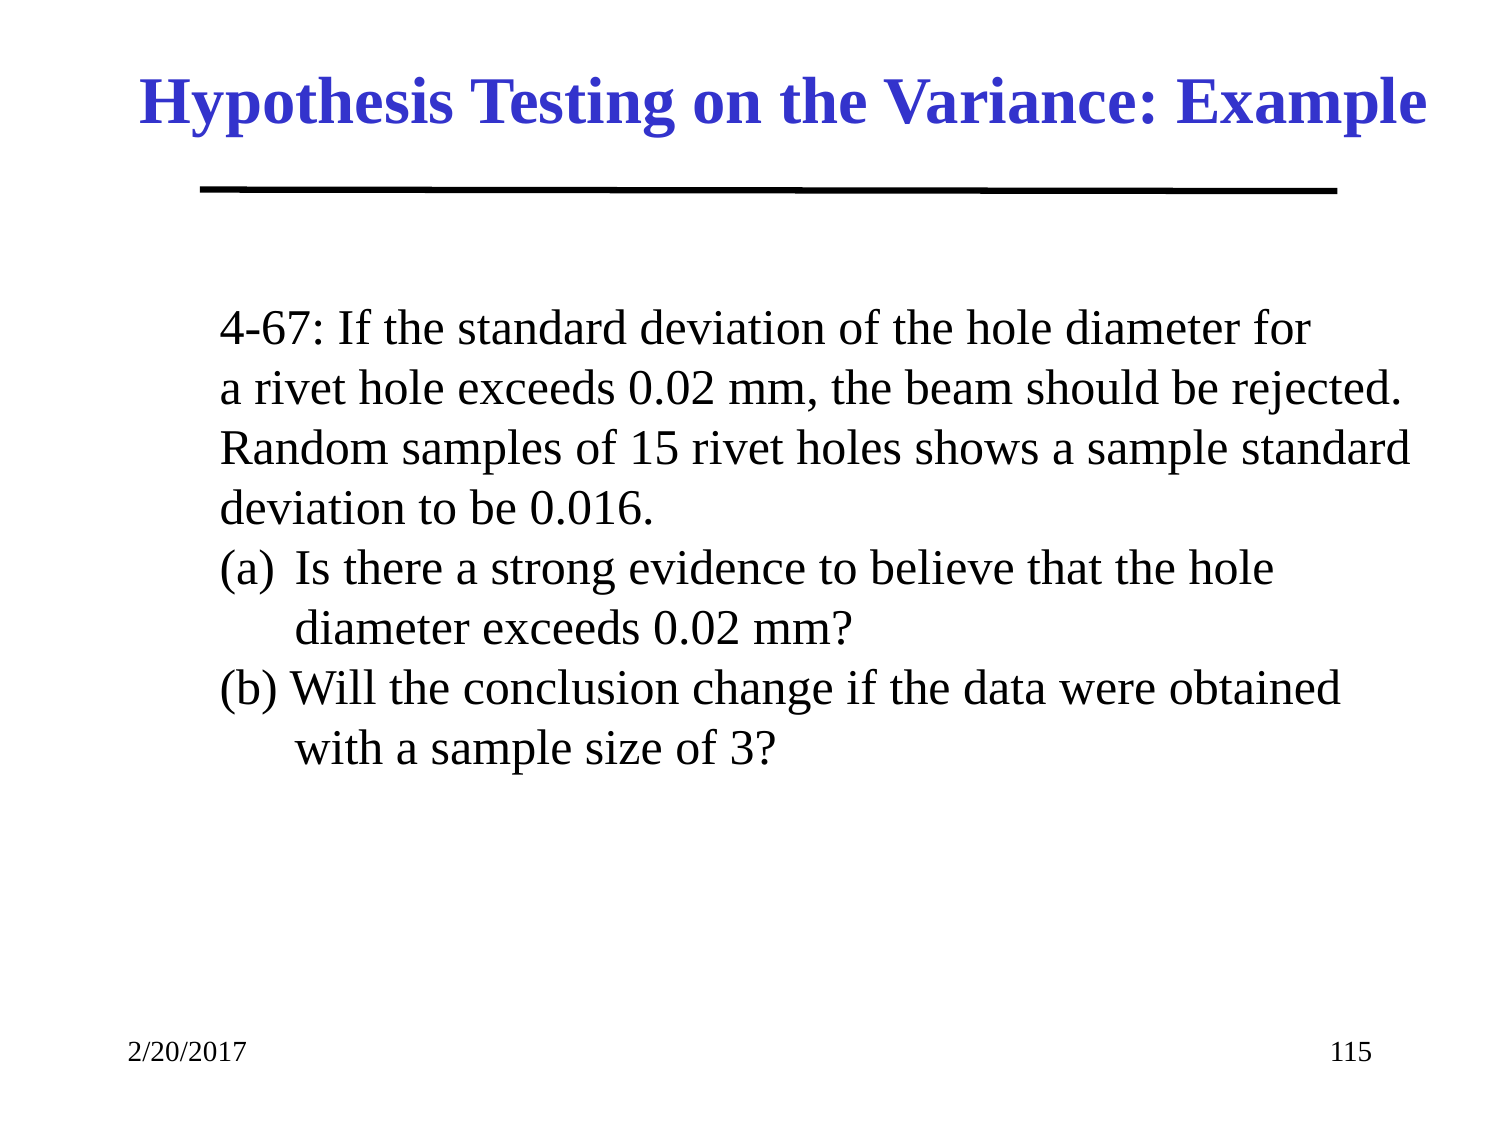

Hypothesis Testing on the Variance: Example

4-67: If the standard deviation of the hole diameter for
a rivet hole exceeds 0.02 mm, the beam should be rejected.
Random samples of 15 rivet holes shows a sample standard
deviation to be 0.016.
Is there a strong evidence to believe that the hole
      diameter exceeds 0.02 mm?
(b) Will the conclusion change if the data were obtained
      with a sample size of 3?
2/20/2017
115